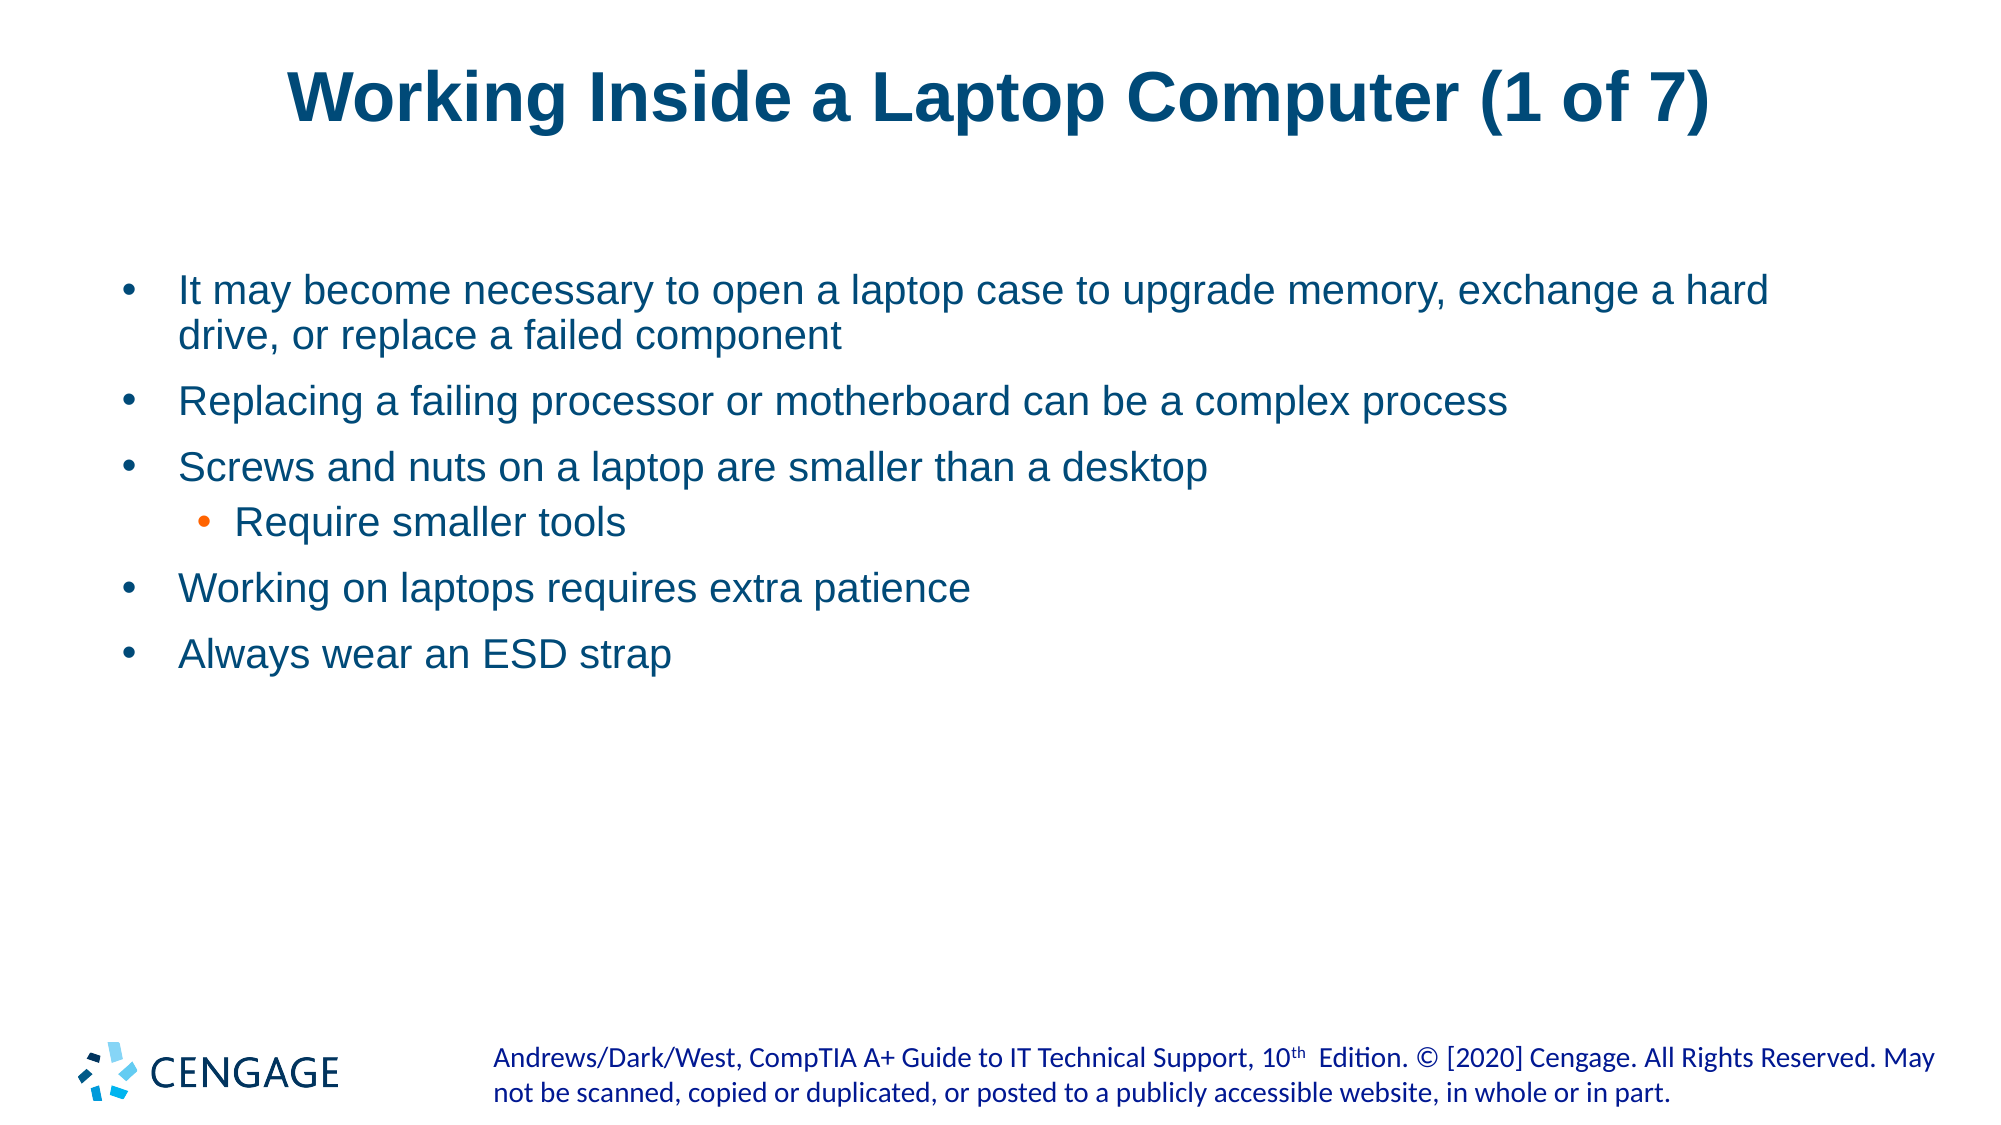

# Working Inside a Laptop Computer (1 of 7)
It may become necessary to open a laptop case to upgrade memory, exchange a hard drive, or replace a failed component
Replacing a failing processor or motherboard can be a complex process
Screws and nuts on a laptop are smaller than a desktop
Require smaller tools
Working on laptops requires extra patience
Always wear an ESD strap